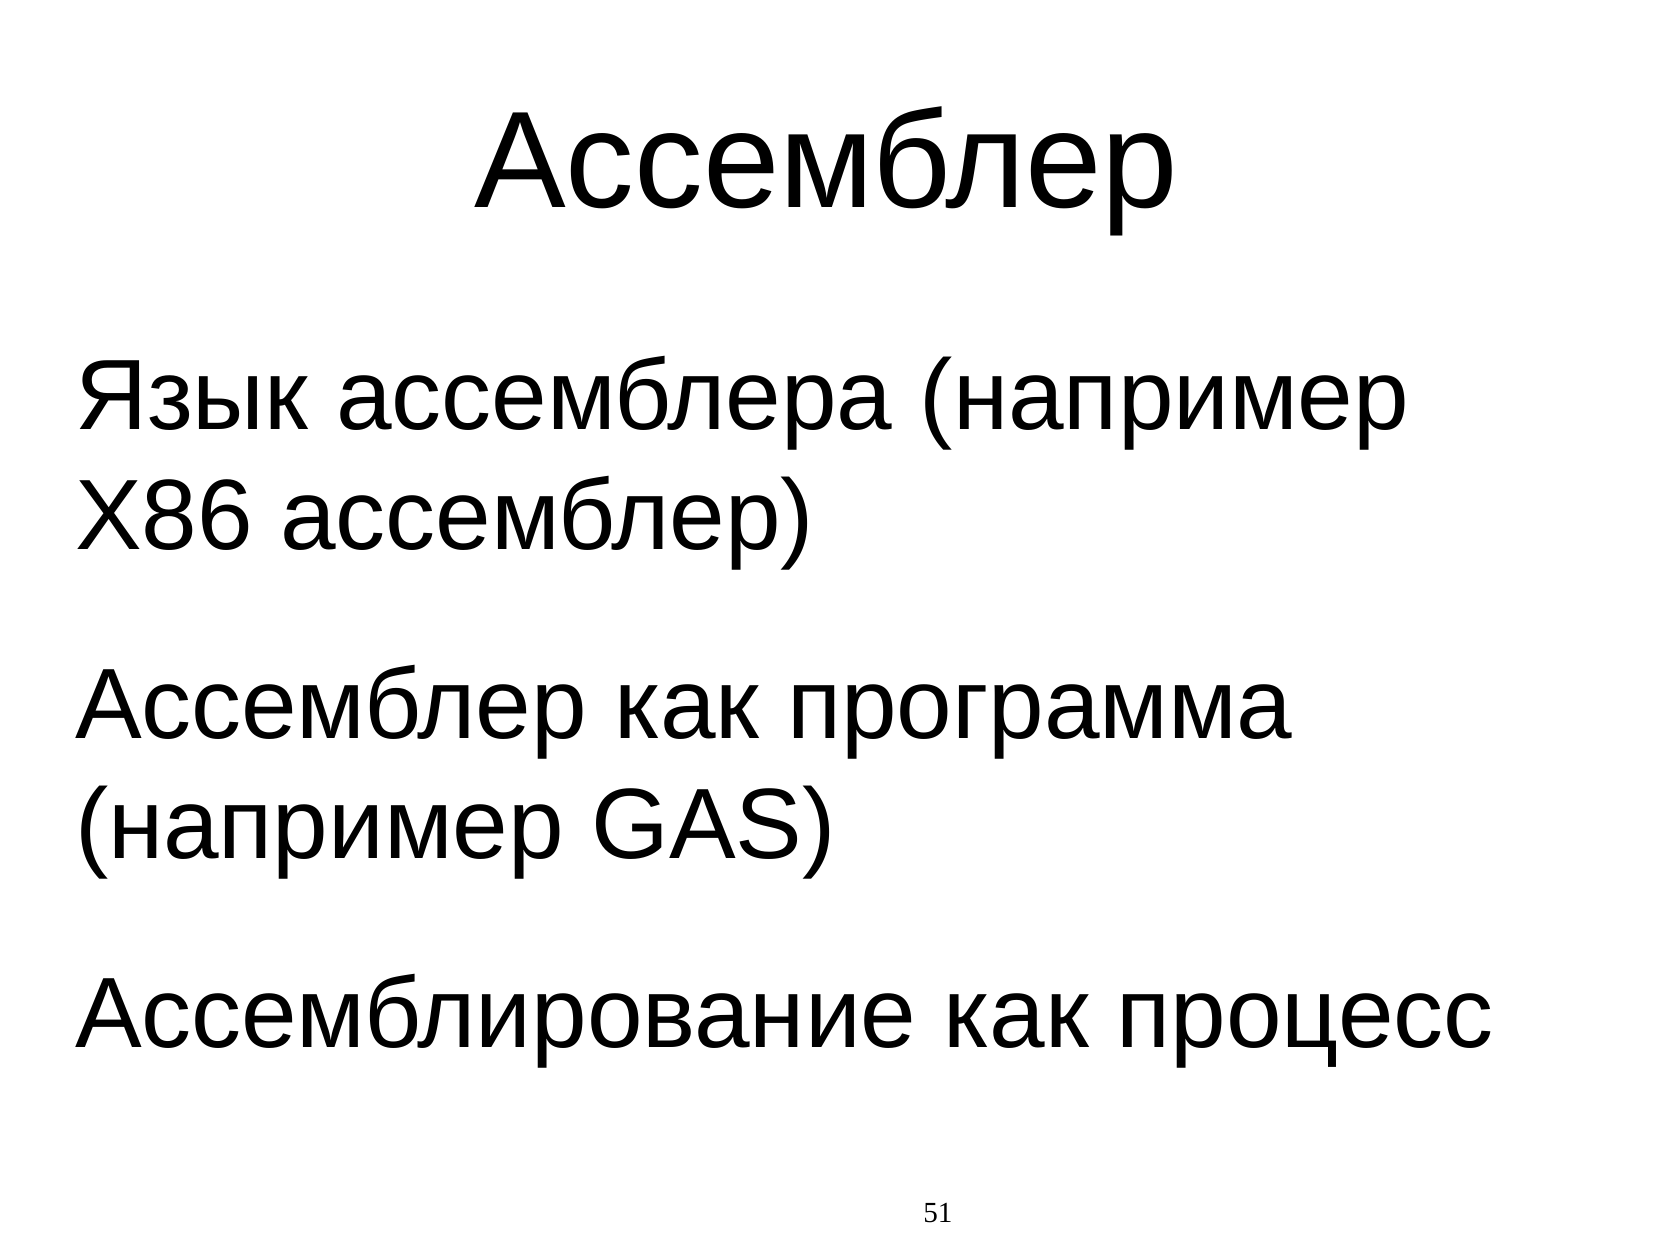

Ассемблер
Язык ассемблера (например X86 ассемблер)
Ассемблер как программа (например GAS)
Ассемблирование как процесс
51